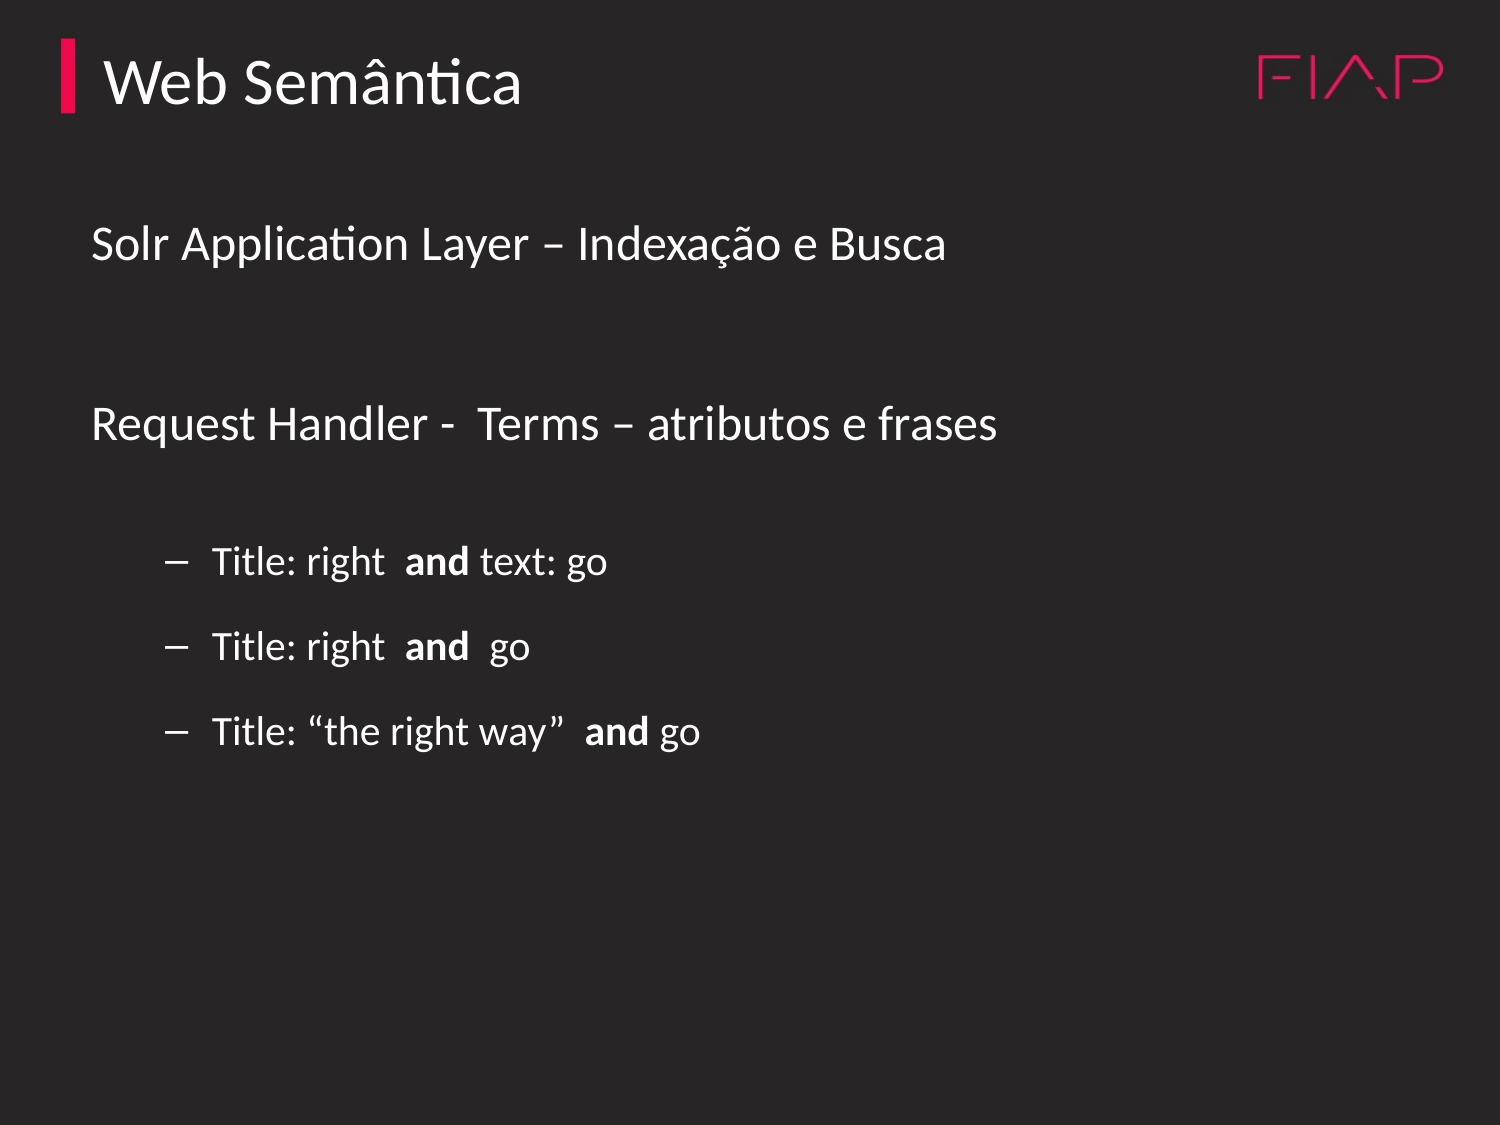

Web Semântica

Solr Application Layer – Indexação e Busca

Request Handler -  Terms – atributos e frases

Title: right  and text: go
Title: right  and  go
Title: “the right way”  and go